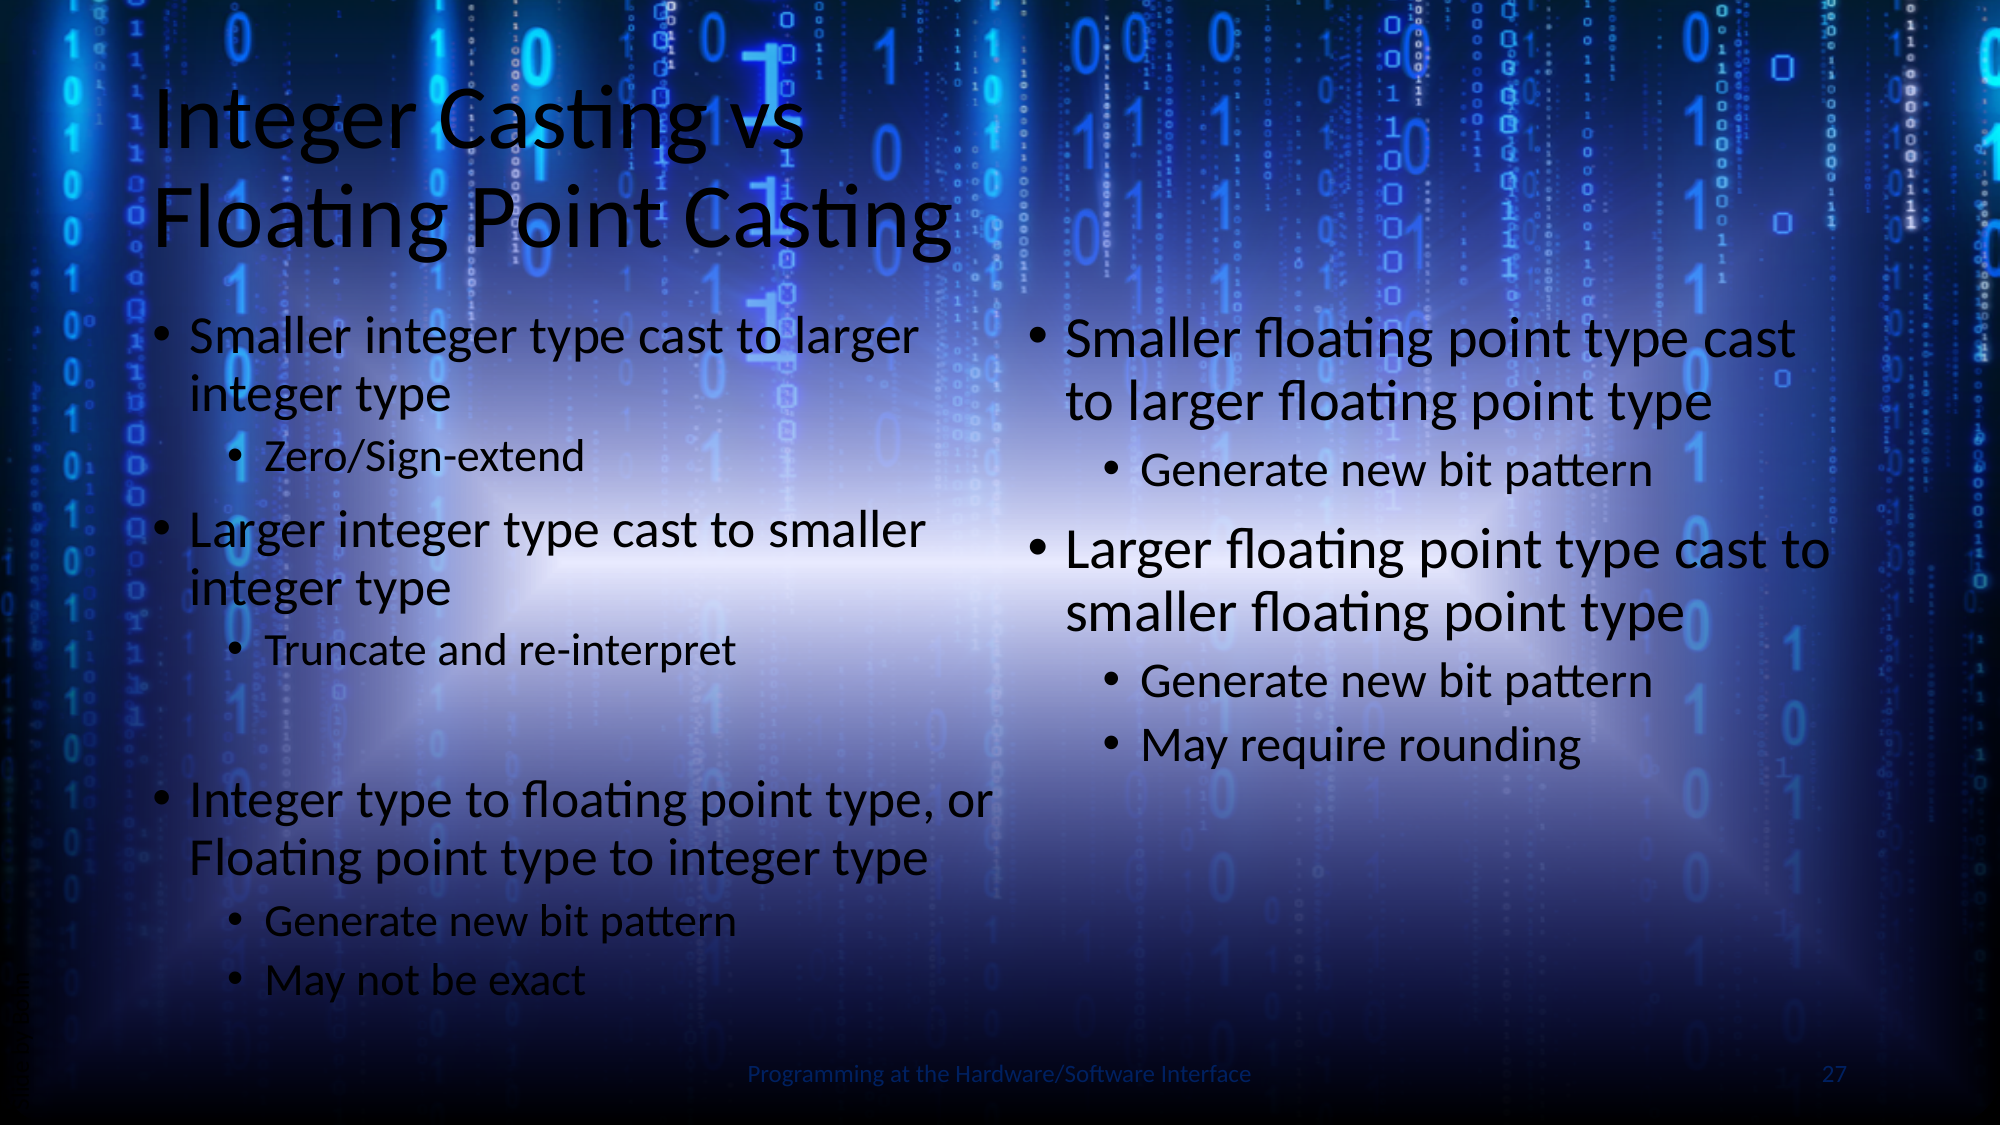

# Integer Casting vs Floating Point Casting
Smaller integer type cast to larger integer type
Zero/Sign-extend
Larger integer type cast to smaller integer type
Truncate and re-interpret

Integer type to floating point type, or
Floating point type to integer type
Generate new bit pattern
May not be exact
Smaller floating point type cast to larger floating point type
Generate new bit pattern
Larger floating point type cast to smaller floating point type
Generate new bit pattern
May require rounding
Slide by Bohn
Programming at the Hardware/Software Interface
27